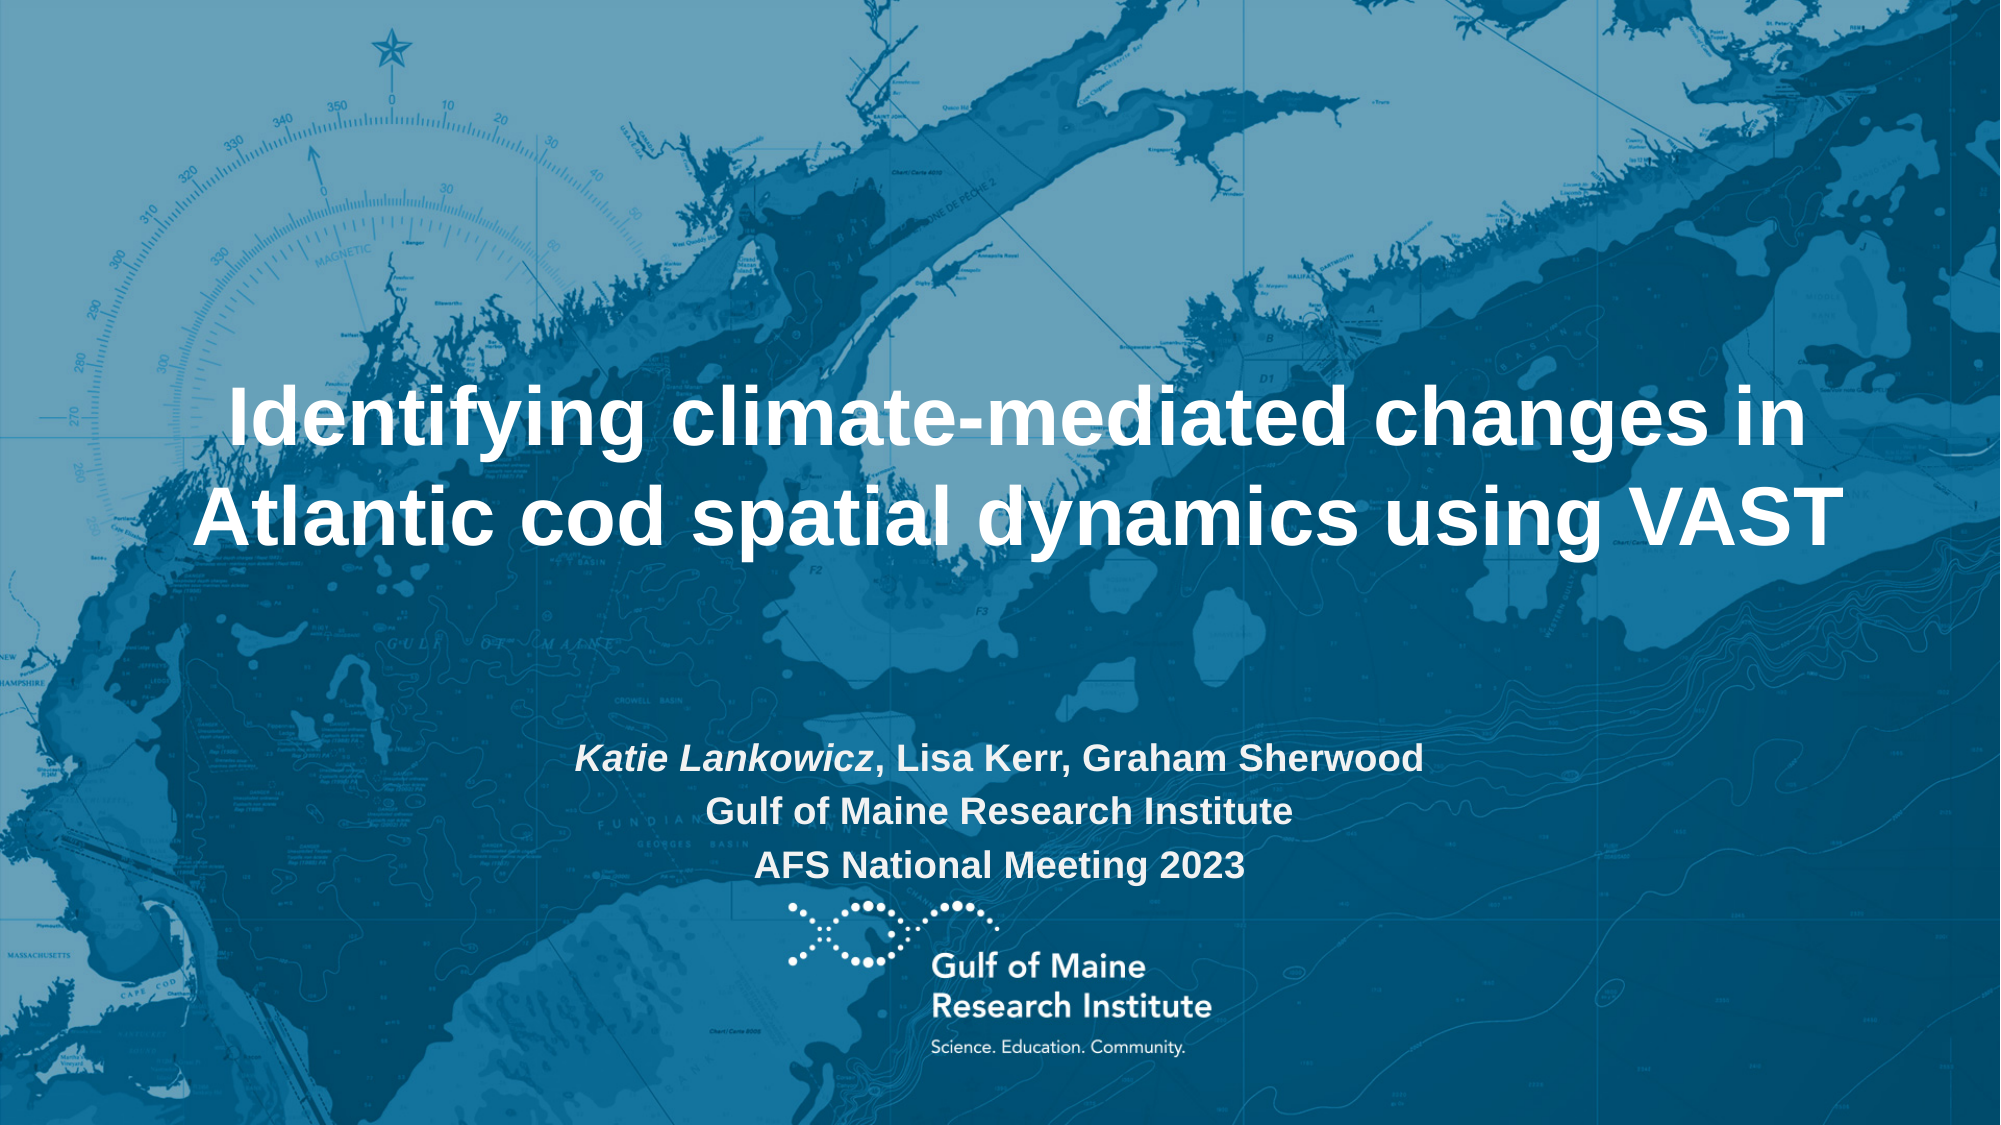

# Identifying climate-mediated changes in Atlantic cod spatial dynamics using VAST

Katie Lankowicz, Lisa Kerr, Graham Sherwood
Gulf of Maine Research Institute
AFS National Meeting 2023